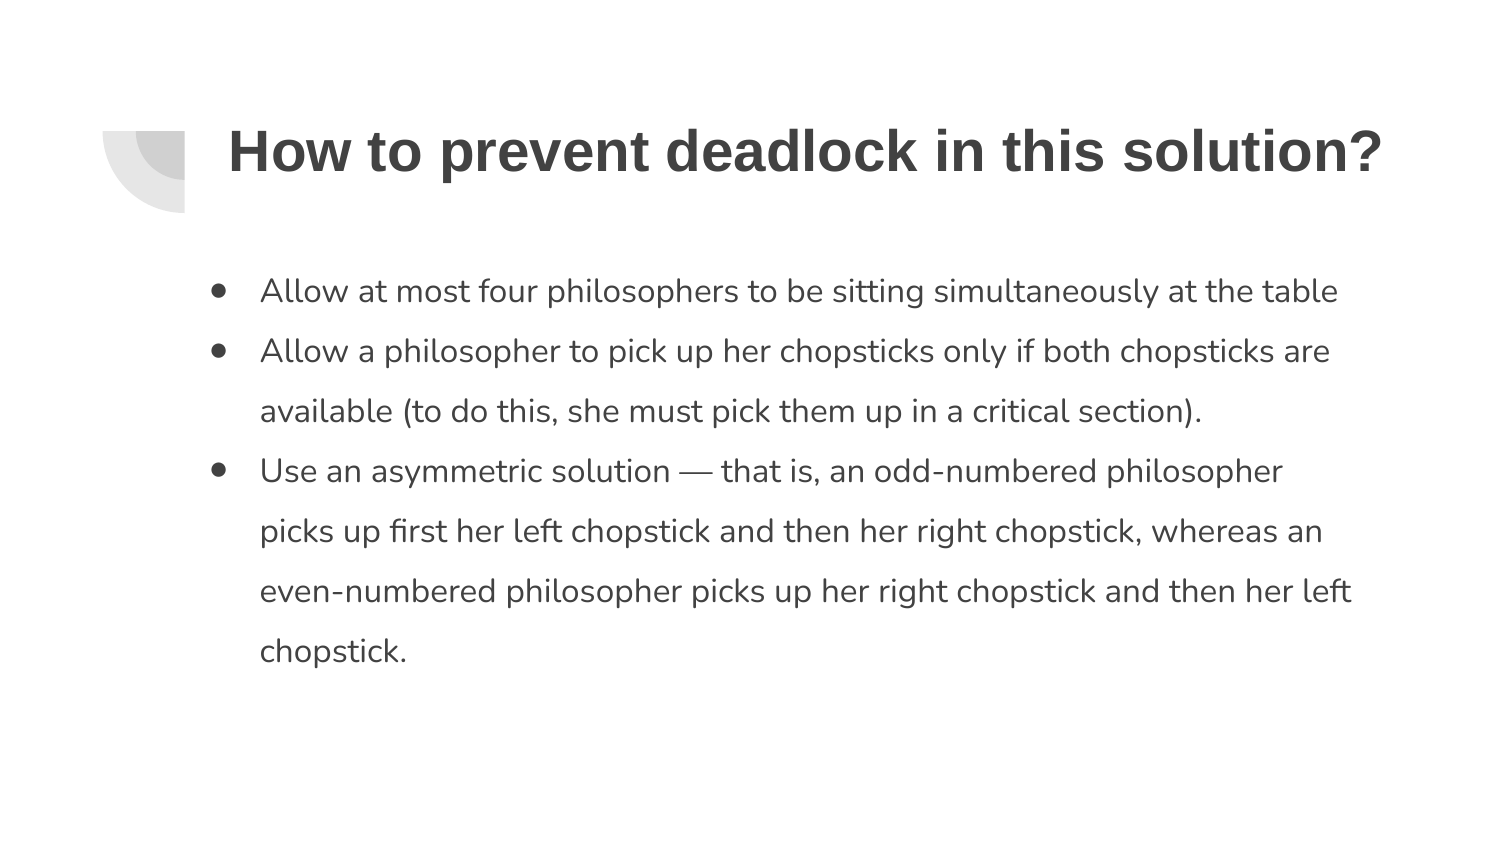

# How to prevent deadlock in this solution?
Allow at most four philosophers to be sitting simultaneously at the table
Allow a philosopher to pick up her chopsticks only if both chopsticks are available (to do this, she must pick them up in a critical section).
Use an asymmetric solution — that is, an odd-numbered philosopher picks up first her left chopstick and then her right chopstick, whereas an even-numbered philosopher picks up her right chopstick and then her left chopstick.